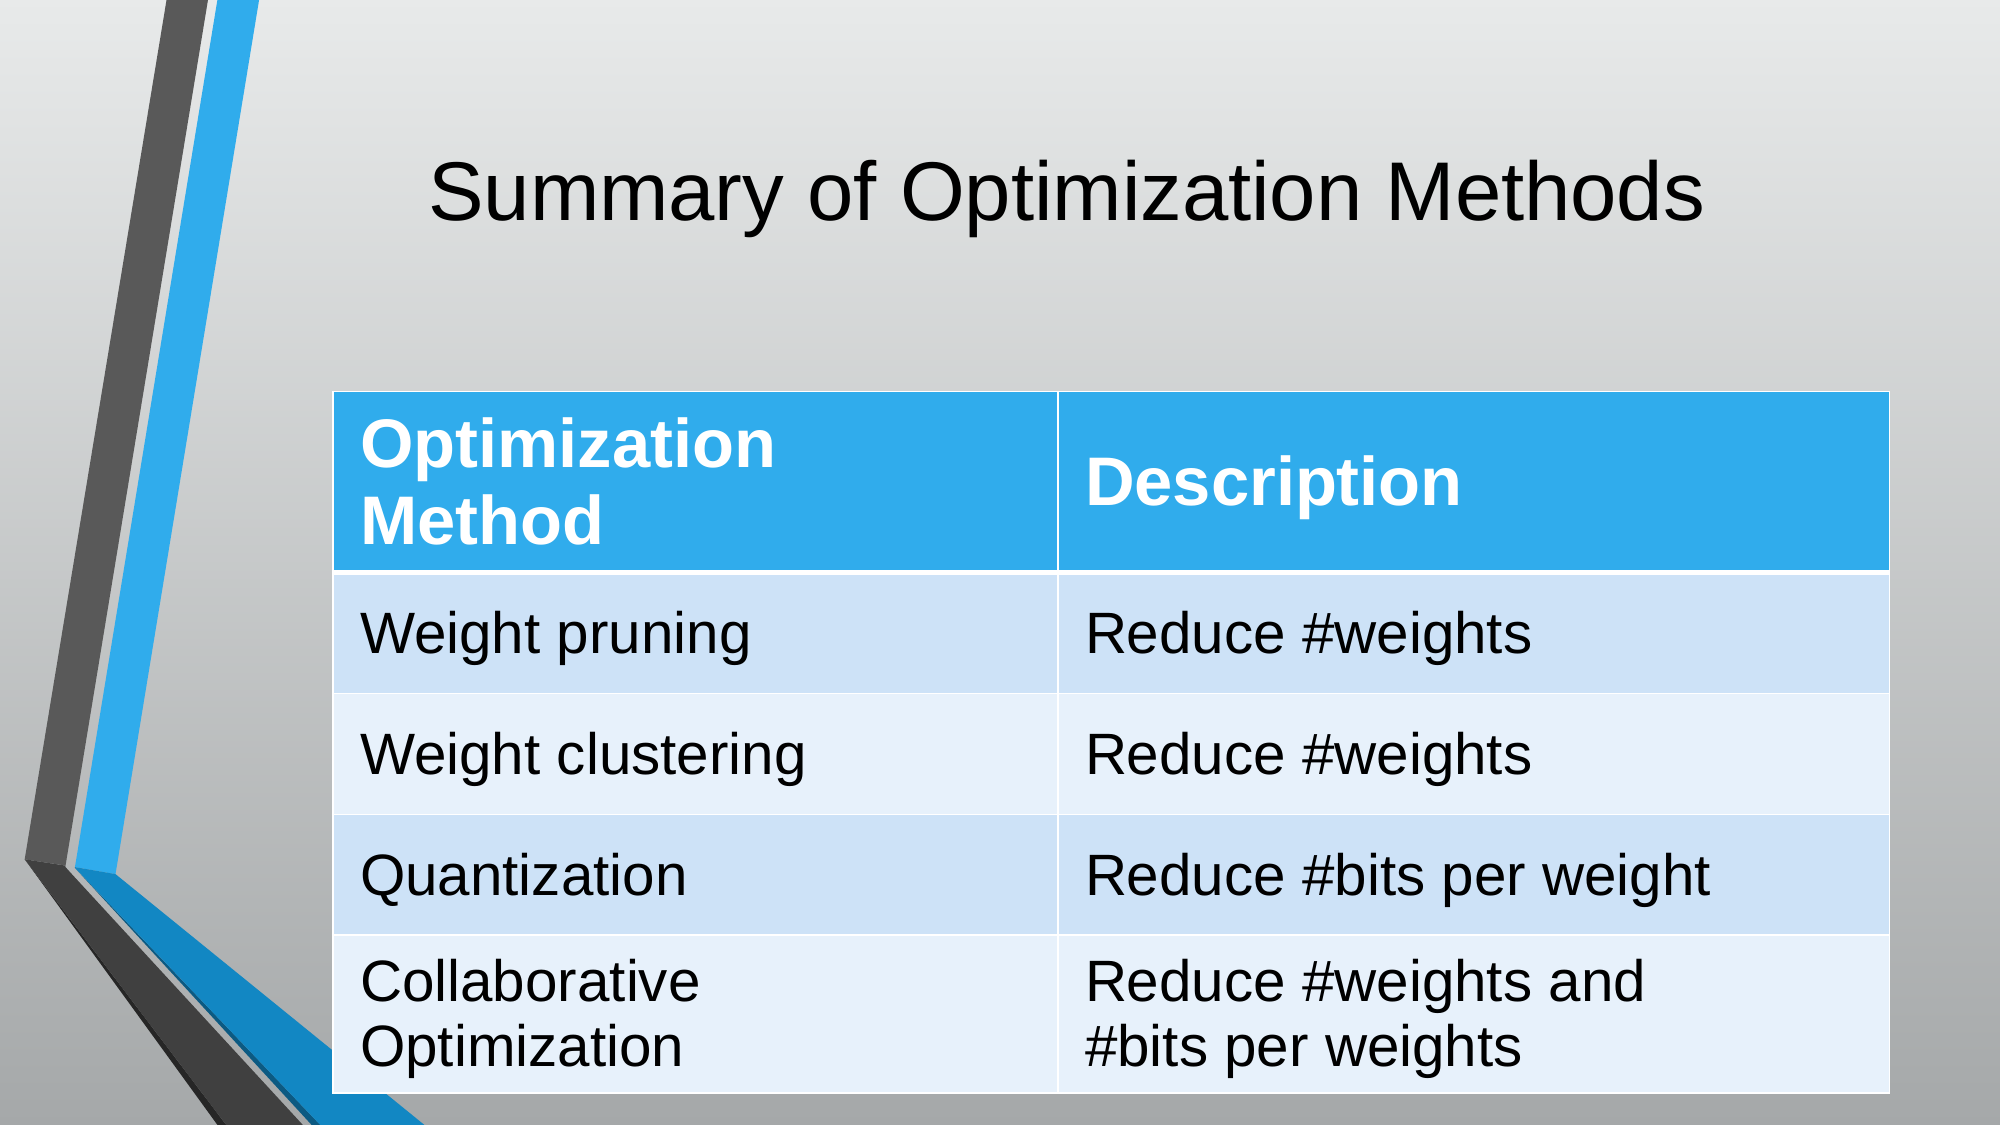

# Summary of Optimization Methods
| Optimization Method | Description |
| --- | --- |
| Weight pruning | Reduce #weights |
| Weight clustering | Reduce #weights |
| Quantization | Reduce #bits per weight |
| Collaborative Optimization | Reduce #weights and #bits per weights |